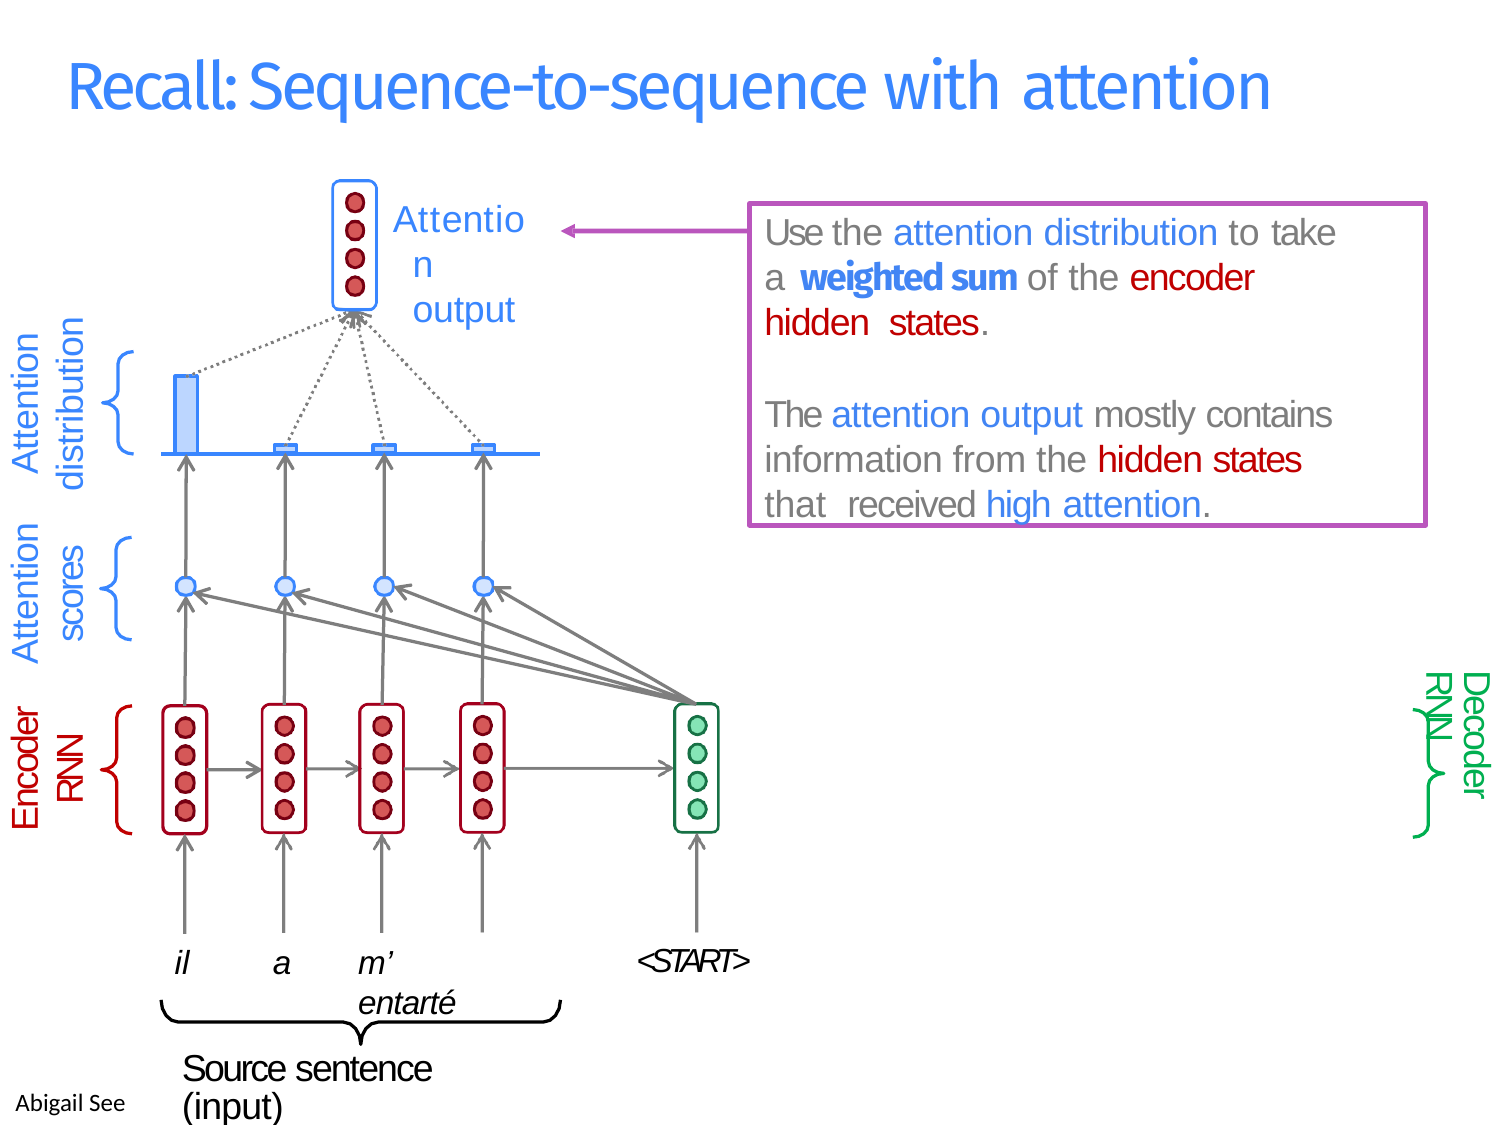

# Recall: Sequence-to-sequence with attention

Attention  output
Use the attention distribution to take  a  weighted sum of the encoder hidden  states.

The attention output mostly contains  information from the hidden states that  received high attention.

Attention
distribution

Attention
scores

Decoder RNN
Encoder
RNN

<START>
il
a
m’	entarté

Source sentence (input)
Abigail See